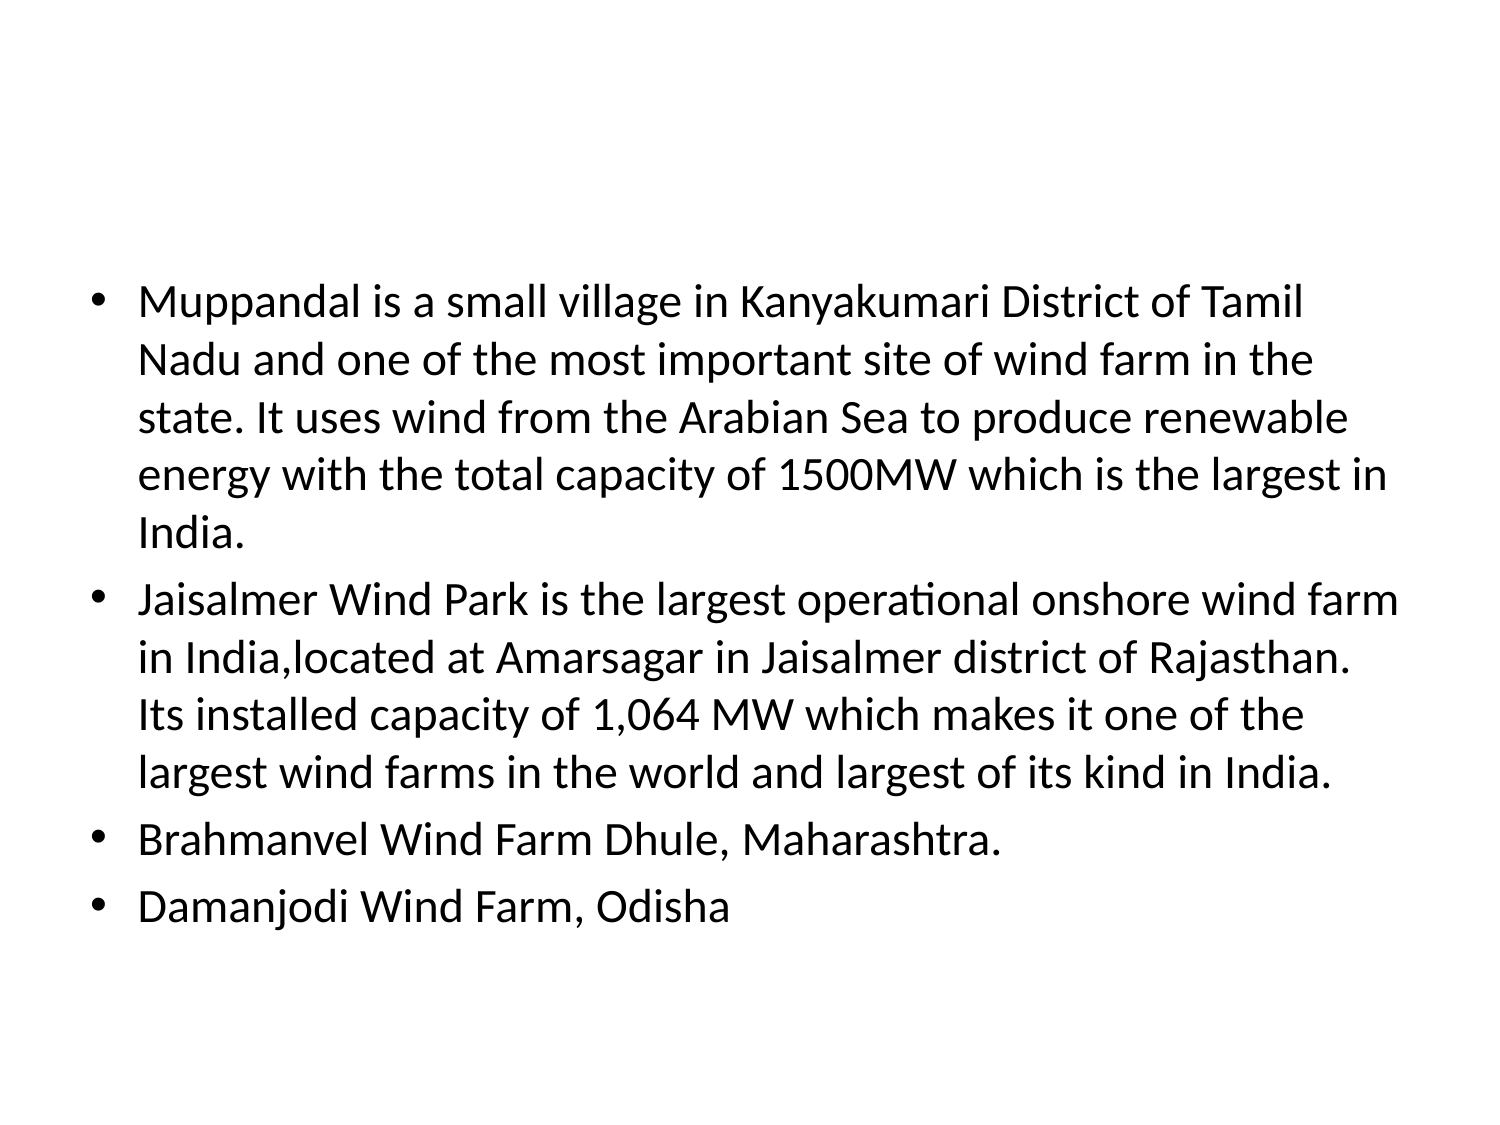

#
Muppandal is a small village in Kanyakumari District of Tamil Nadu and one of the most important site of wind farm in the state. It uses wind from the Arabian Sea to produce renewable energy with the total capacity of 1500MW which is the largest in India.
Jaisalmer Wind Park is the largest operational onshore wind farm in India,located at Amarsagar in Jaisalmer district of Rajasthan. Its installed capacity of 1,064 MW which makes it one of the largest wind farms in the world and largest of its kind in India.
Brahmanvel Wind Farm Dhule, Maharashtra.
Damanjodi Wind Farm, Odisha